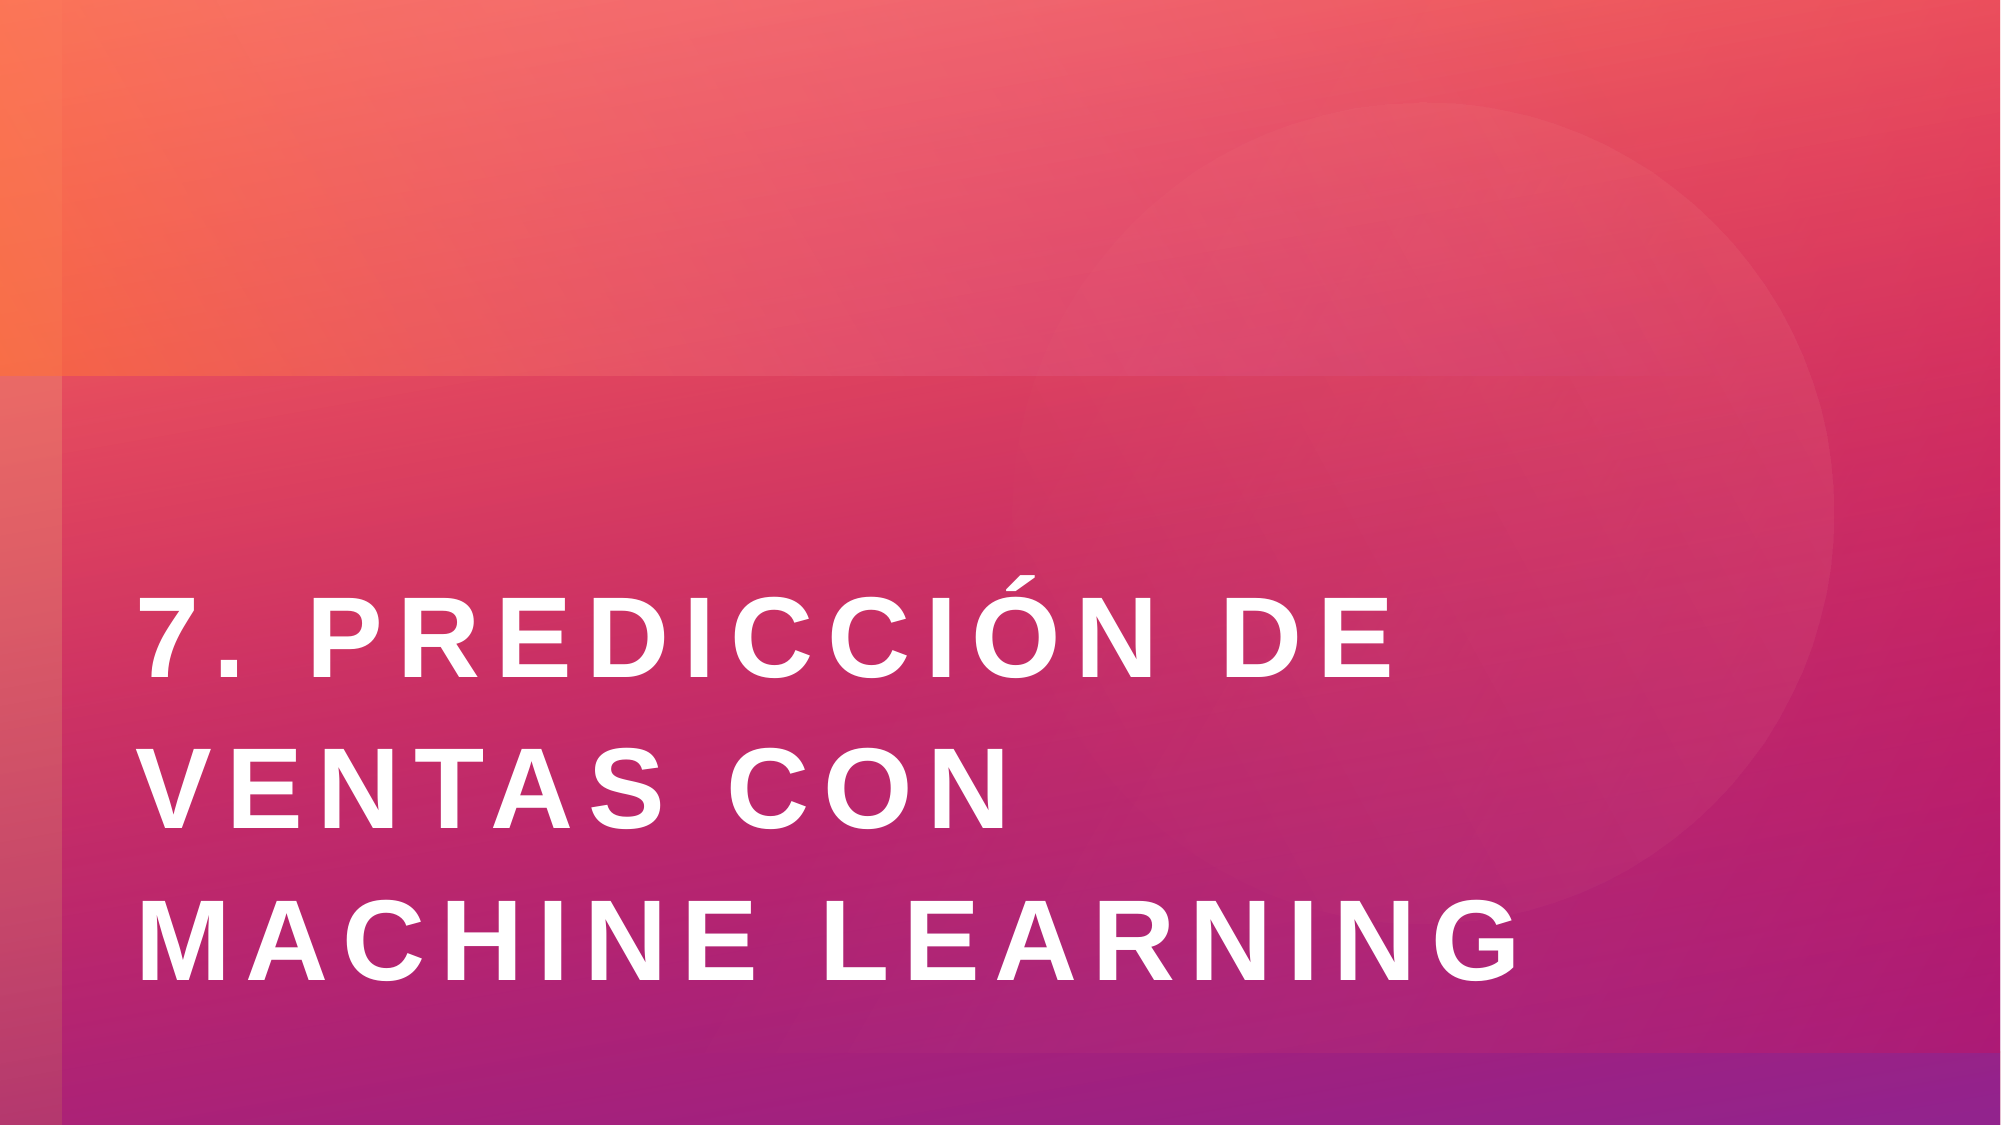

# 7. Predicción de ventas con machine learning